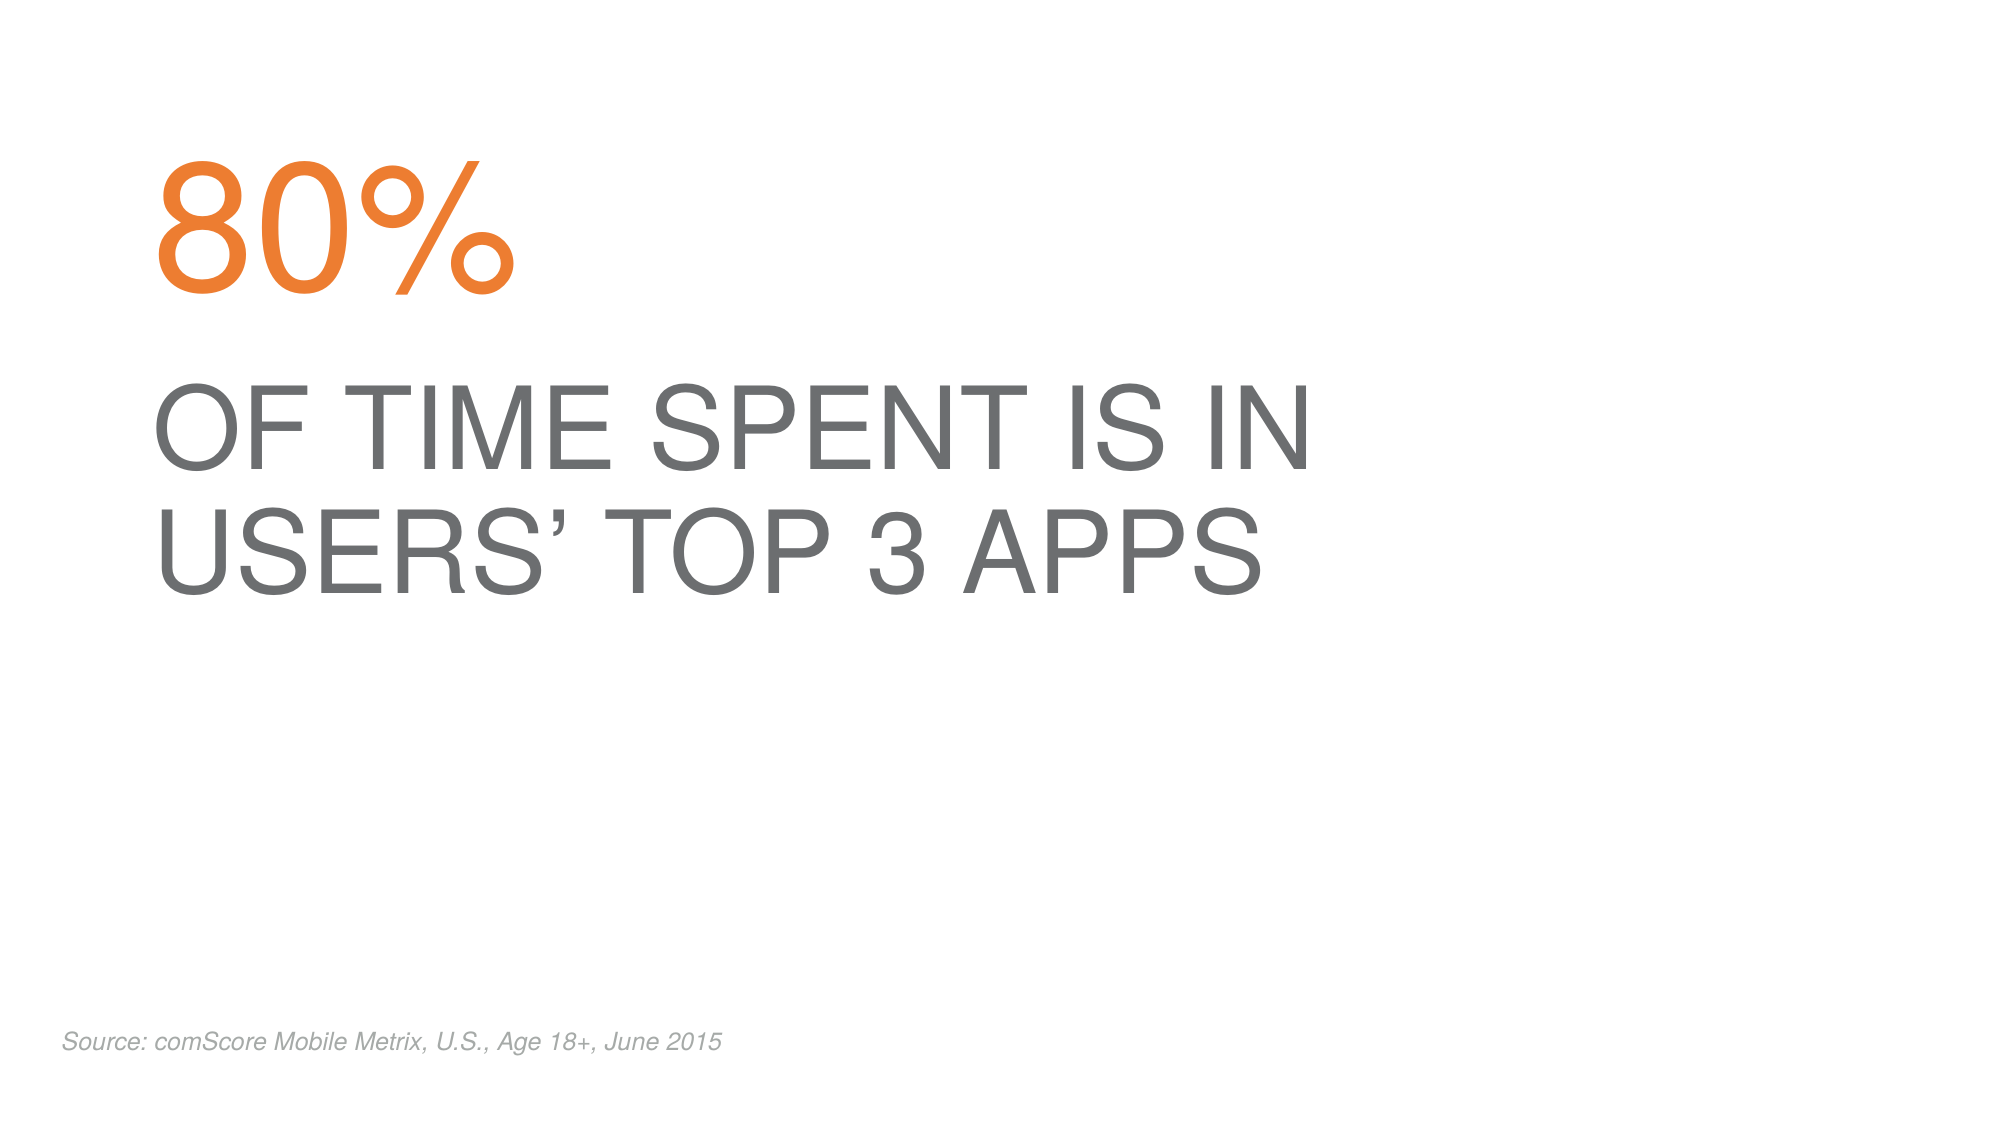

# 80%
OF TIME SPENT IS IN
USERS’ TOP 3 APPS
Source: comScore Mobile Metrix, U.S., Age 18+, June 2015